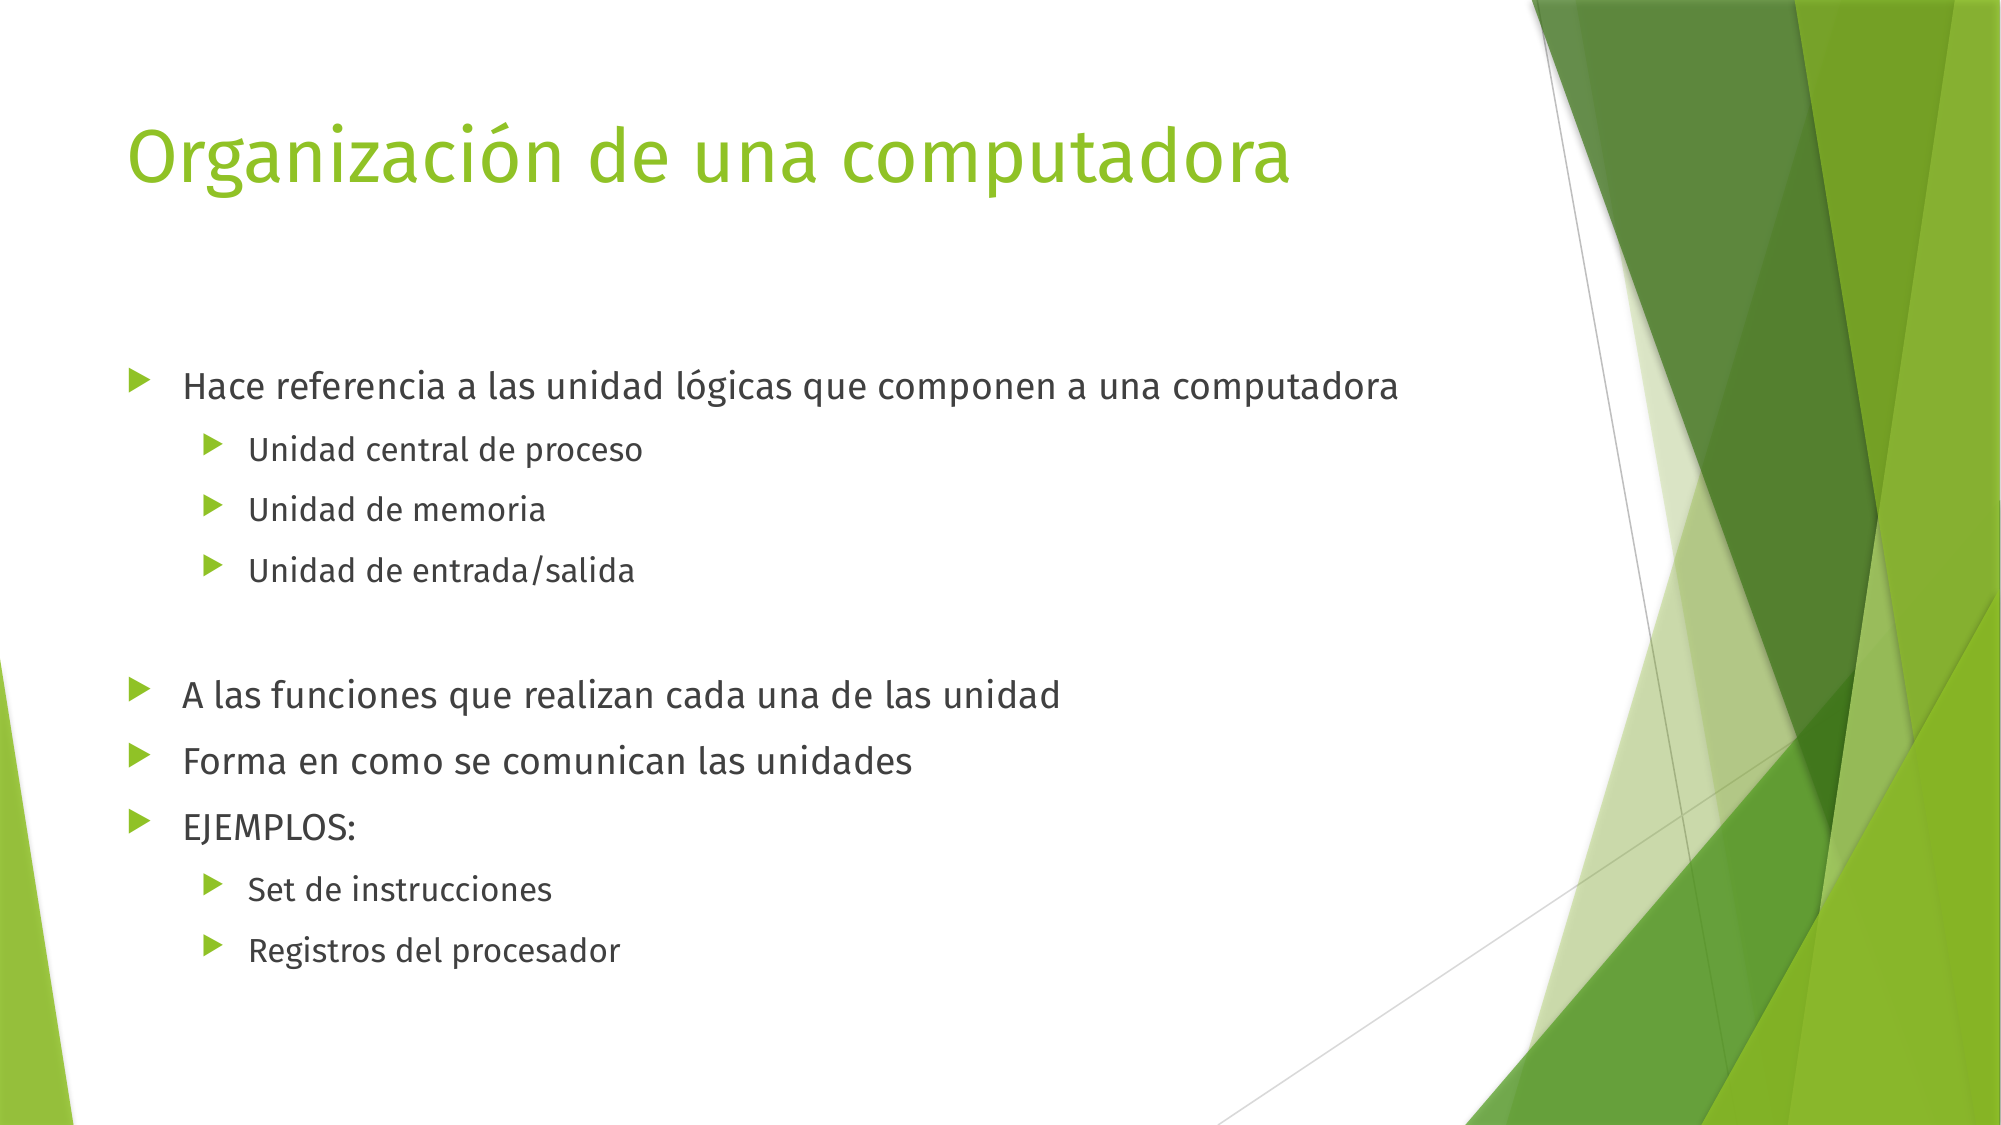

# Organización de una computadora
Hace referencia a las unidad lógicas que componen a una computadora
Unidad central de proceso
Unidad de memoria
Unidad de entrada/salida

A las funciones que realizan cada una de las unidad
Forma en como se comunican las unidades
EJEMPLOS:
Set de instrucciones
Registros del procesador